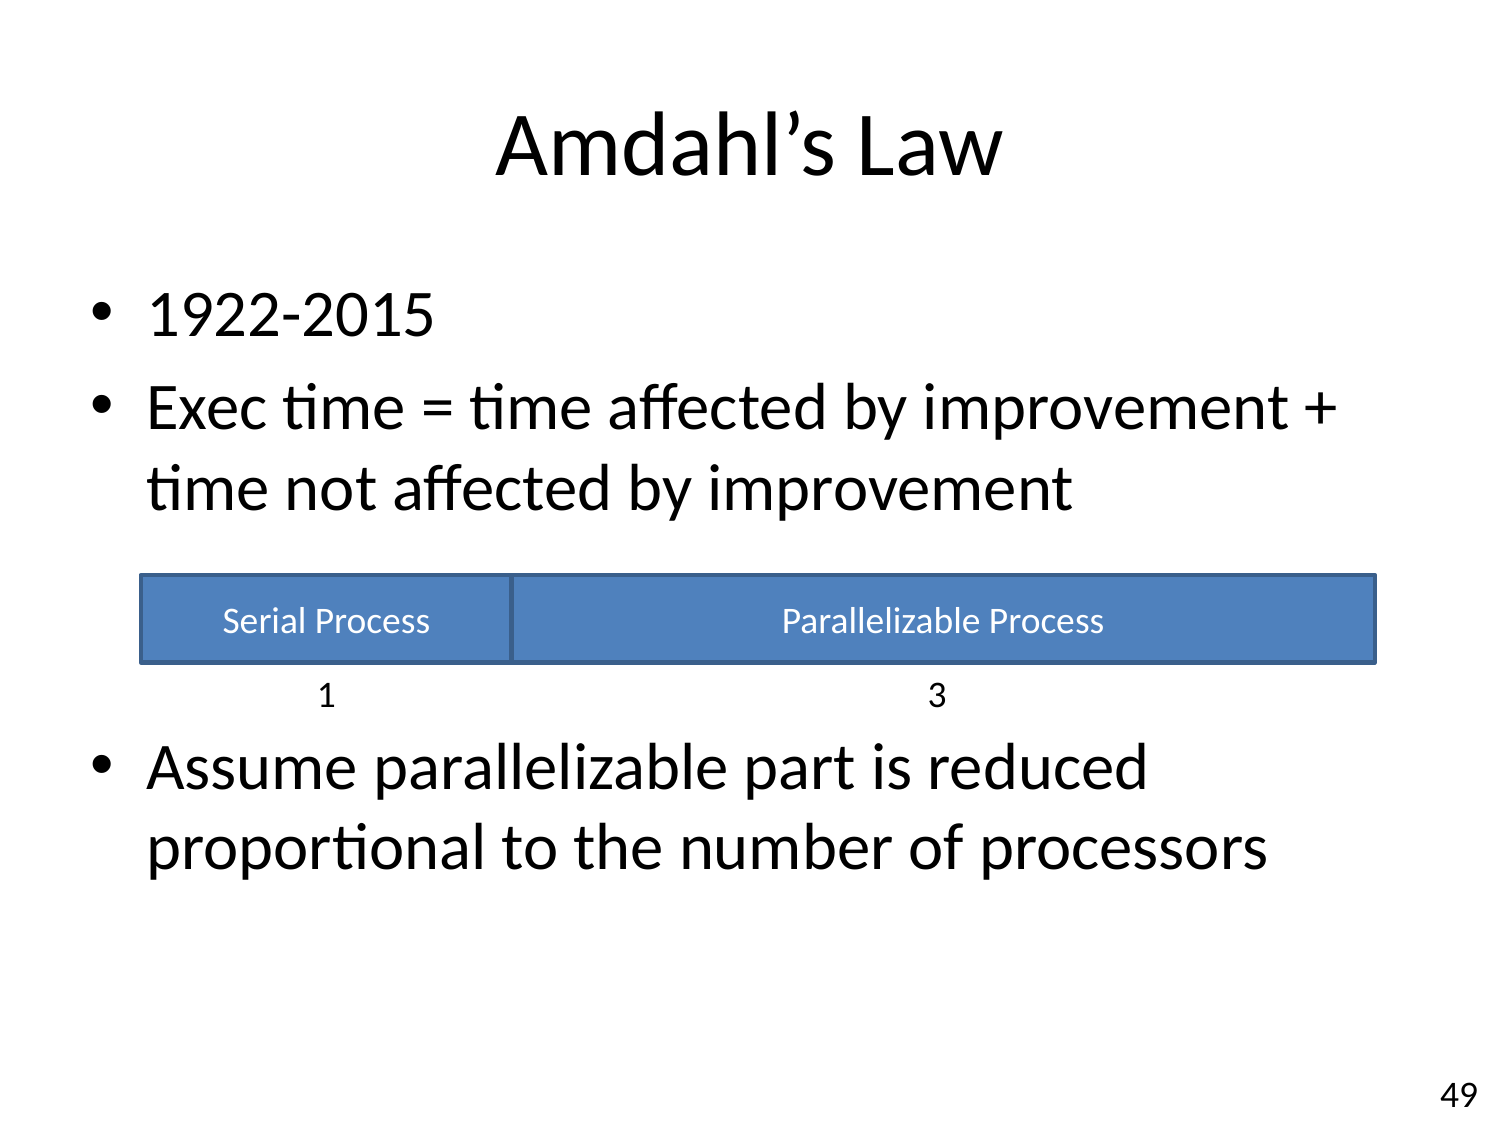

# Amdahl’s Law
1922-2015
Exec time = time affected by improvement + time not affected by improvement

Assume parallelizable part is reduced proportional to the number of processors
Serial Process
Parallelizable Process
1
3
49